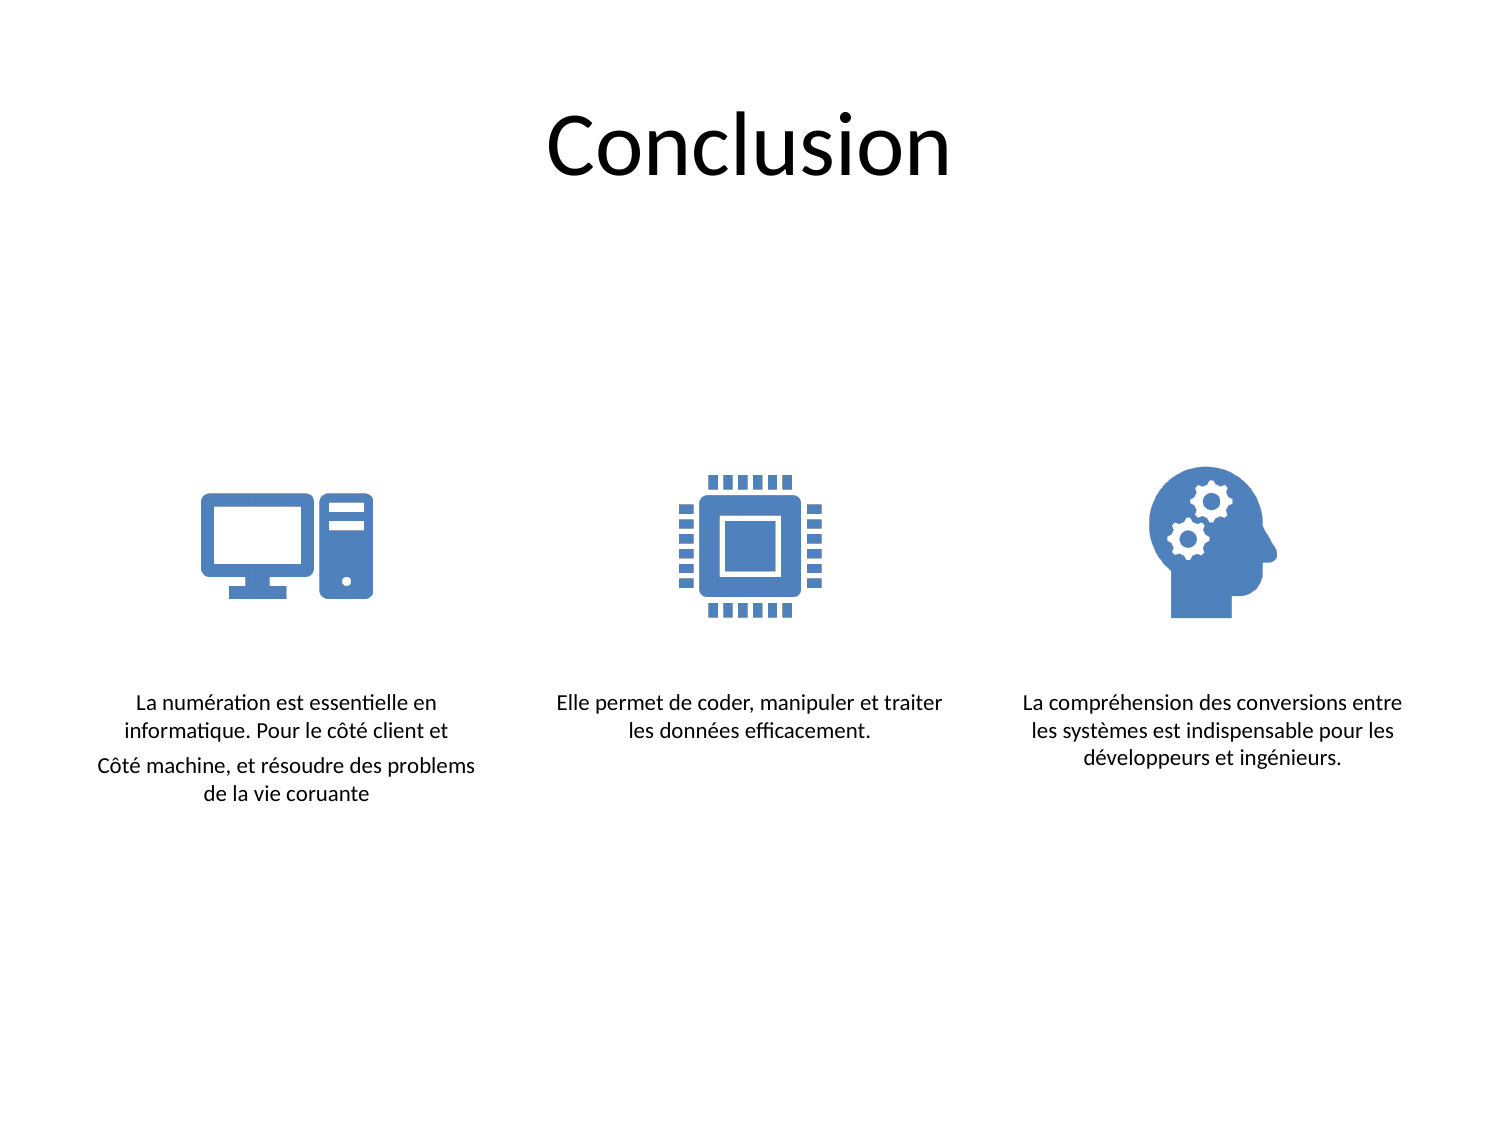

# Conclusion
La numération est essentielle en informatique. Pour le côté client et
Côté machine, et résoudre des problems de la vie coruante
Elle permet de coder, manipuler et traiter les données efficacement.
La compréhension des conversions entre les systèmes est indispensable pour les développeurs et ingénieurs.